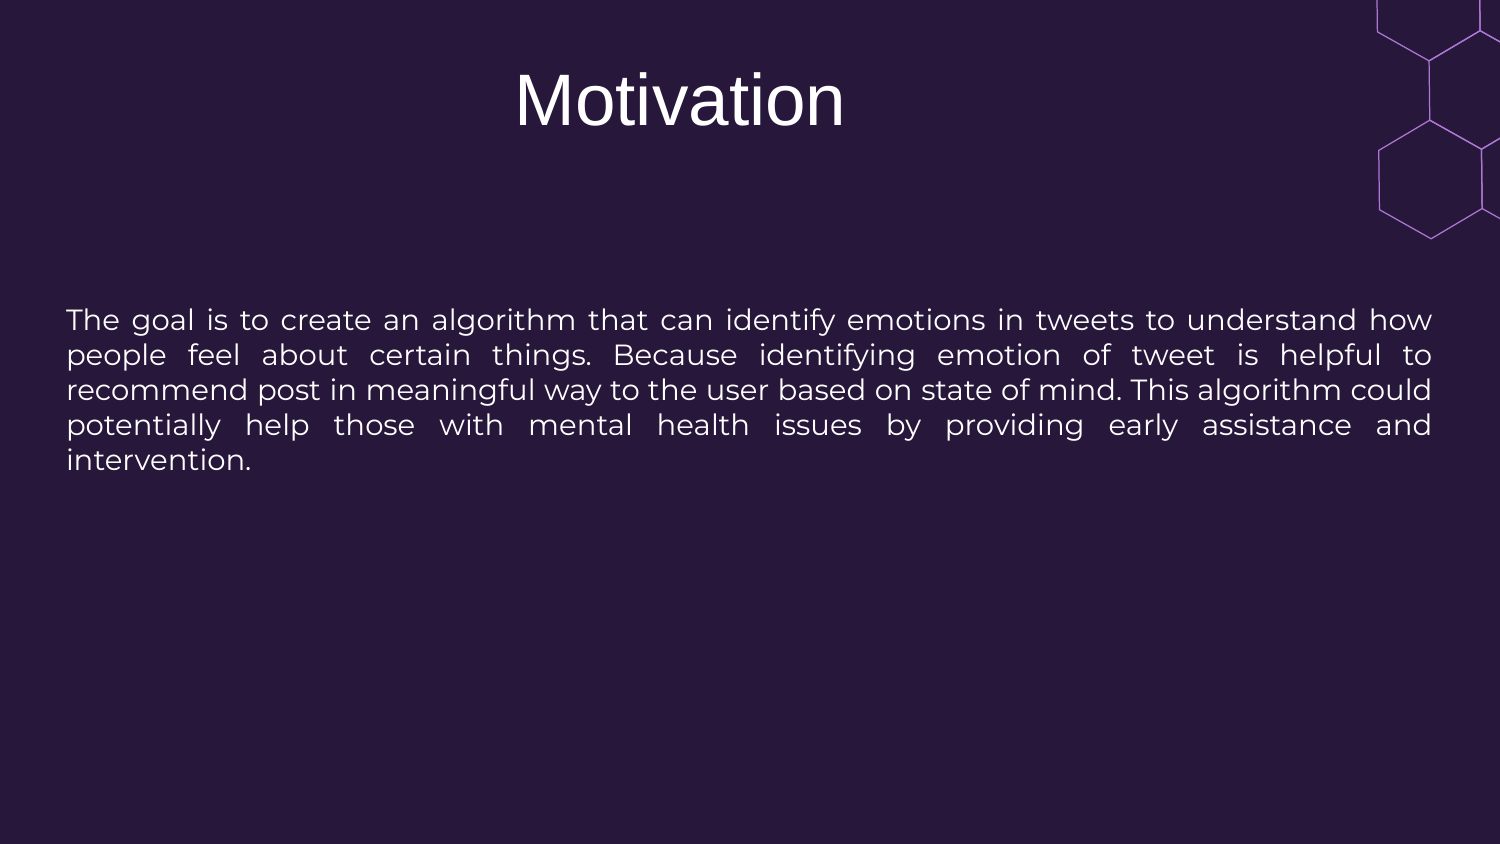

# Motivation
The goal is to create an algorithm that can identify emotions in tweets to understand how people feel about certain things. Because identifying emotion of tweet is helpful to recommend post in meaningful way to the user based on state of mind. This algorithm could potentially help those with mental health issues by providing early assistance and intervention.